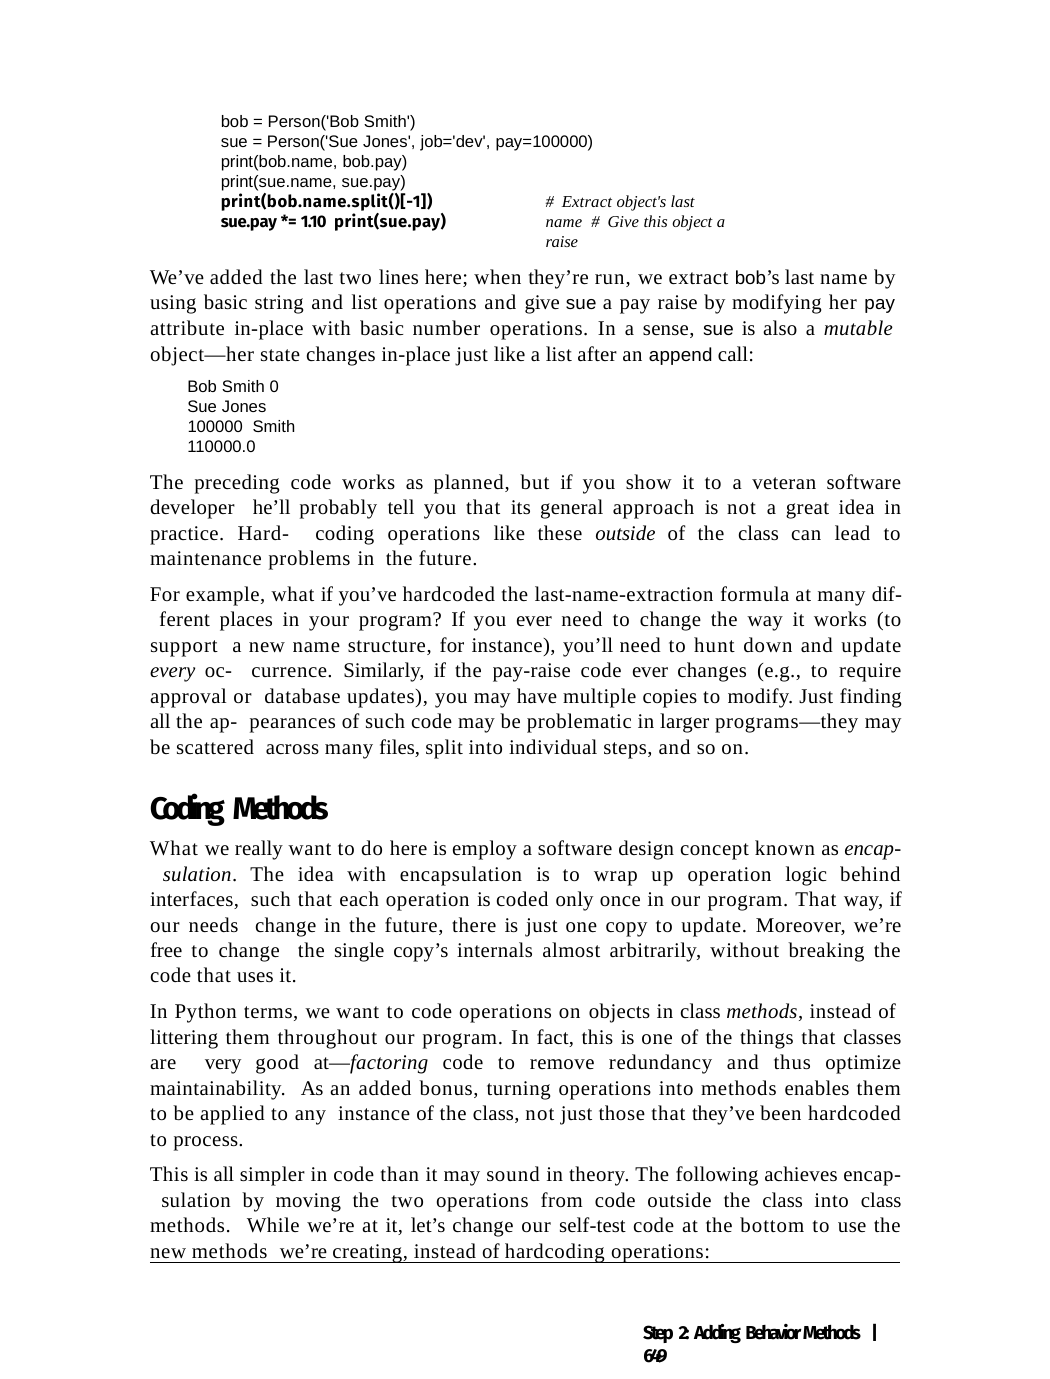

bob = Person('Bob Smith')
sue = Person('Sue Jones', job='dev', pay=100000)  print(bob.name, bob.pay)
print(sue.name, sue.pay)
print(bob.name.split()[-1])  sue.pay *= 1.10  print(sue.pay)
# Extract object's last name  # Give this object a raise
We’ve added the last two lines here; when they’re run, we extract bob’s last name by  using basic string and list operations and give sue a pay raise by modifying her pay  attribute in-place with basic number operations. In a sense, sue is also a mutable  object—her state changes in-place just like a list after an append call:
Bob Smith 0
Sue Jones 100000  Smith
110000.0
The preceding code works as planned, but if you show it to a veteran software developer  he’ll probably tell you that its general approach is not a great idea in practice. Hard-  coding operations like these outside of the class can lead to maintenance problems in  the future.
For example, what if you’ve hardcoded the last-name-extraction formula at many dif-  ferent places in your program? If you ever need to change the way it works (to support  a new name structure, for instance), you’ll need to hunt down and update every oc-  currence. Similarly, if the pay-raise code ever changes (e.g., to require approval or  database updates), you may have multiple copies to modify. Just finding all the ap-  pearances of such code may be problematic in larger programs—they may be scattered  across many files, split into individual steps, and so on.

Coding Methods
What we really want to do here is employ a software design concept known as encap-  sulation. The idea with encapsulation is to wrap up operation logic behind interfaces,  such that each operation is coded only once in our program. That way, if our needs  change in the future, there is just one copy to update. Moreover, we’re free to change  the single copy’s internals almost arbitrarily, without breaking the code that uses it.
In Python terms, we want to code operations on objects in class methods, instead of  littering them throughout our program. In fact, this is one of the things that classes are  very good at—factoring code to remove redundancy and thus optimize maintainability.  As an added bonus, turning operations into methods enables them to be applied to any  instance of the class, not just those that they’ve been hardcoded to process.
This is all simpler in code than it may sound in theory. The following achieves encap-  sulation by moving the two operations from code outside the class into class methods.  While we’re at it, let’s change our self-test code at the bottom to use the new methods  we’re creating, instead of hardcoding operations:

Step 2: Adding Behavior Methods  |  649